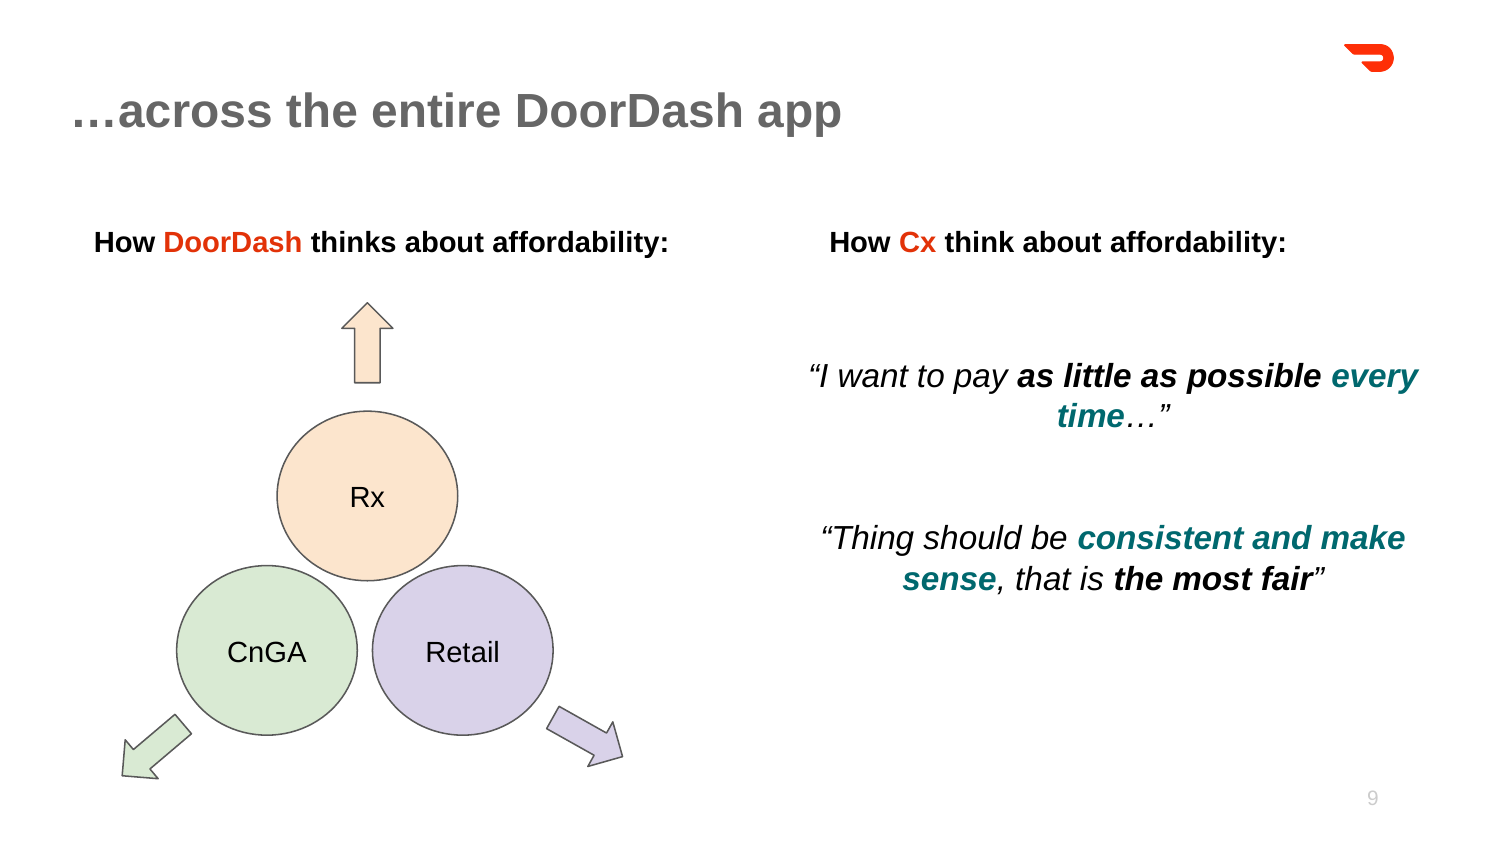

…across the entire DoorDash app
How DoorDash thinks about affordability:
How Cx think about affordability:

“I want to pay as little as possible every time…”
Rx
“Thing should be consistent and make sense, that is the most fair”
CnGA
Retail

9